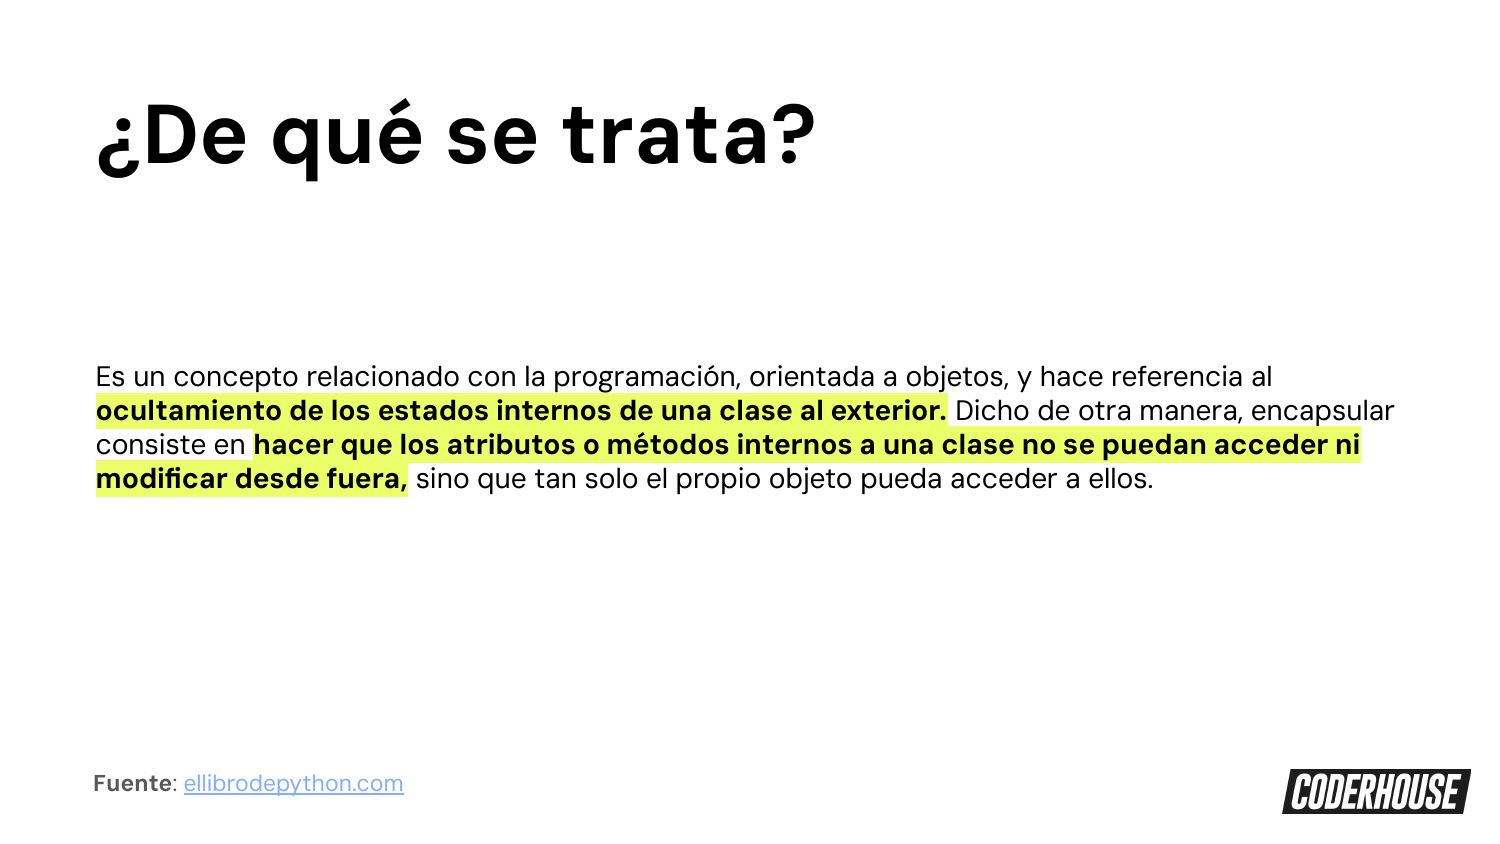

¿De qué se trata?
Es un concepto relacionado con la programación, orientada a objetos, y hace referencia al ocultamiento de los estados internos de una clase al exterior. Dicho de otra manera, encapsular consiste en hacer que los atributos o métodos internos a una clase no se puedan acceder ni modificar desde fuera, sino que tan solo el propio objeto pueda acceder a ellos.
Fuente: ellibrodepython.com